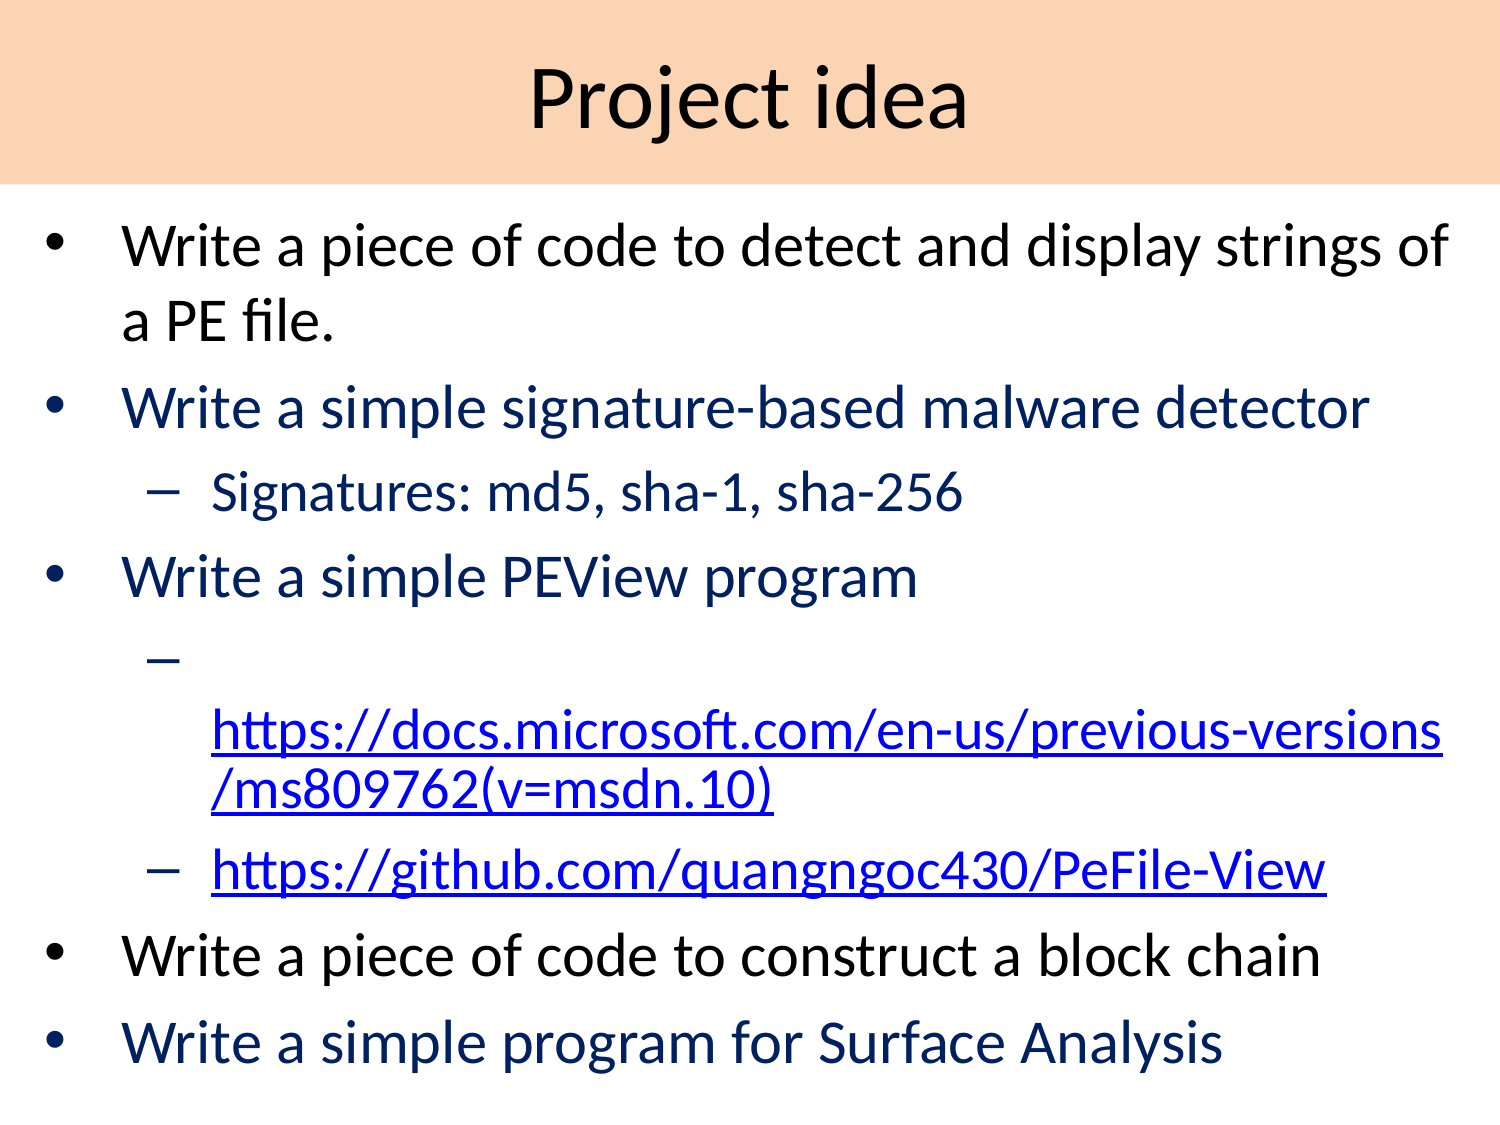

Project idea
Write a piece of code to detect and display strings of a PE file.
Write a simple signature-based malware detector
Signatures: md5, sha-1, sha-256
Write a simple PEView program
 https://docs.microsoft.com/en-us/previous-versions/ms809762(v=msdn.10)
https://github.com/quangngoc430/PeFile-View
Write a piece of code to construct a block chain
Write a simple program for Surface Analysis